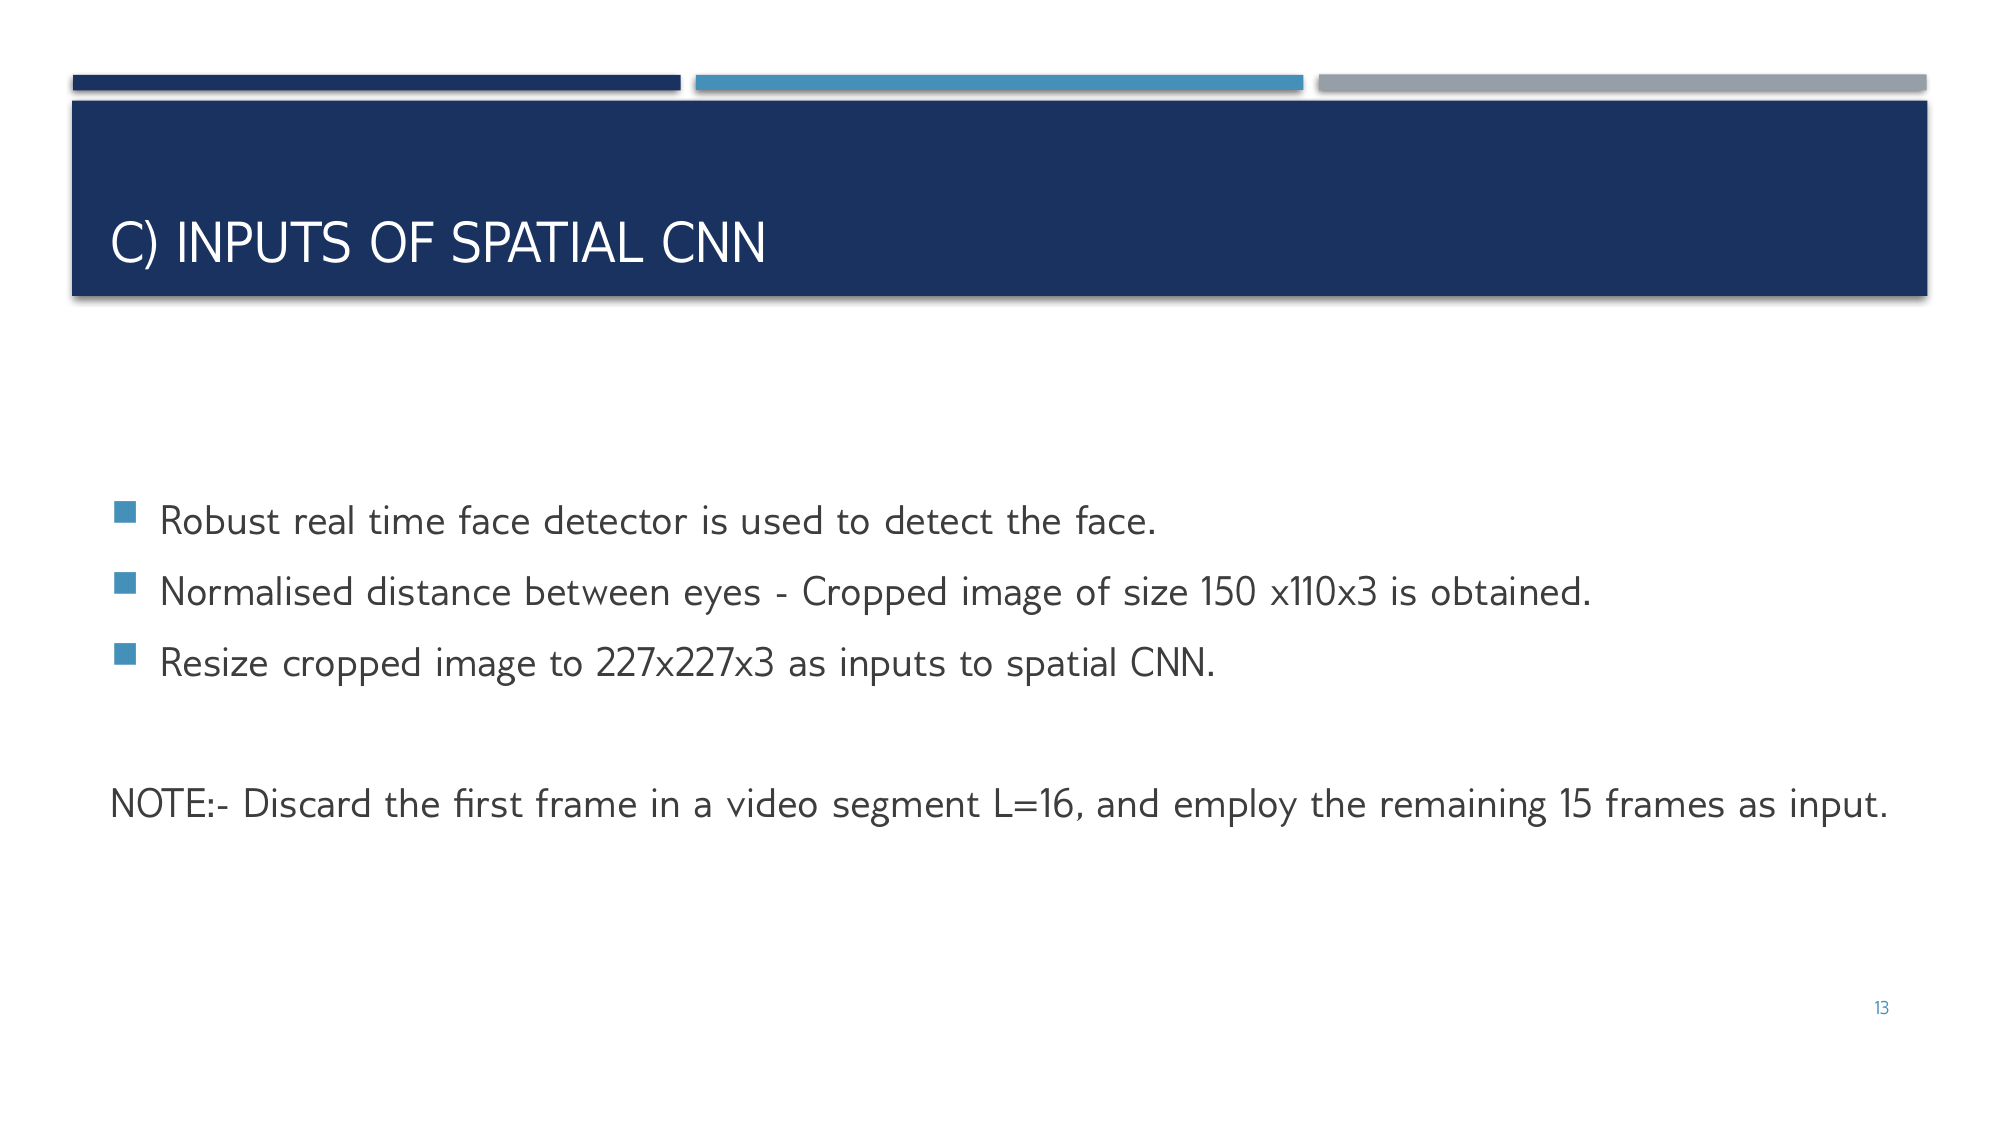

# c) Inputs of spatial cnn
Robust real time face detector is used to detect the face.
Normalised distance between eyes - Cropped image of size 150 x110x3 is obtained.
Resize cropped image to 227x227x3 as inputs to spatial CNN.

NOTE:- Discard the first frame in a video segment L=16, and employ the remaining 15 frames as input.
13